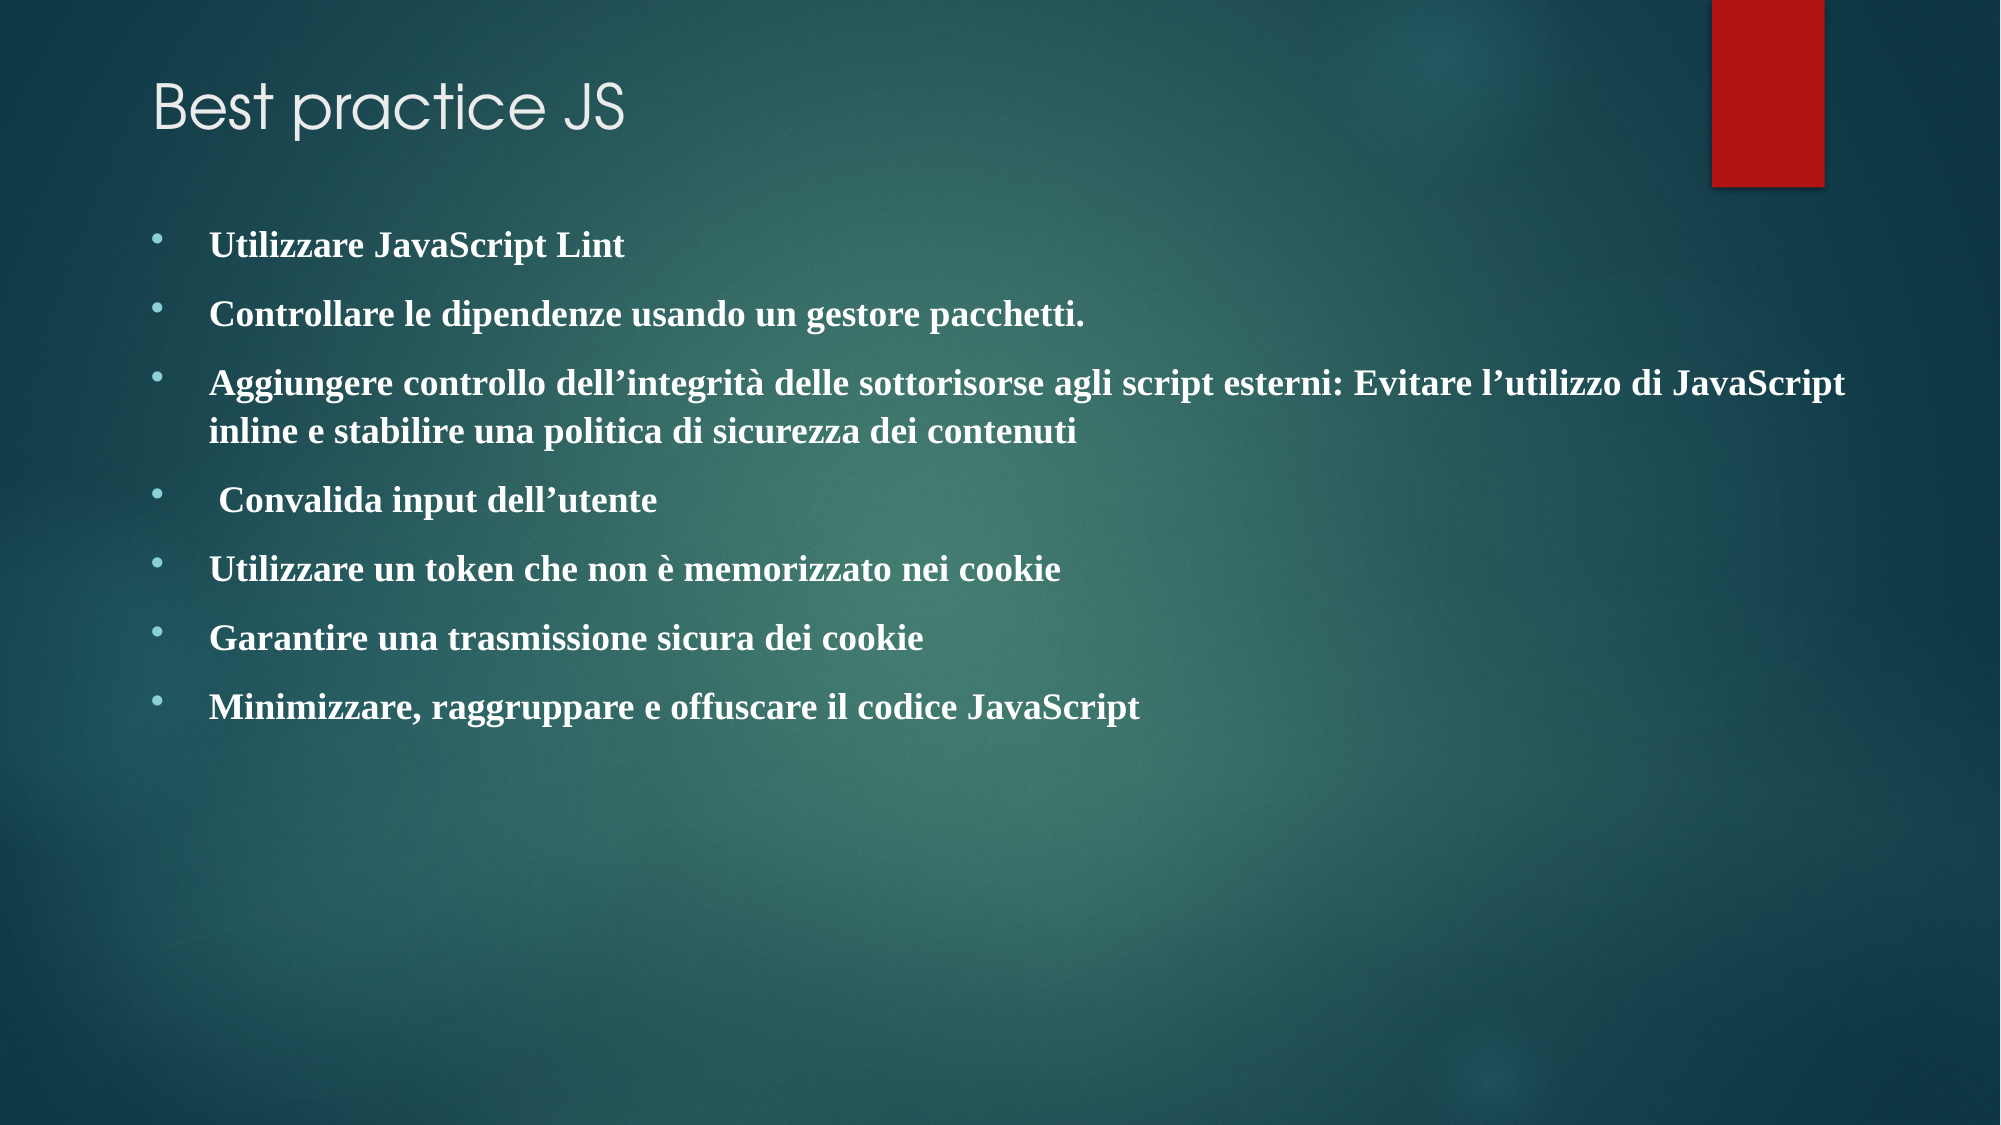

# Best practice JS
Utilizzare JavaScript Lint
Controllare le dipendenze usando un gestore pacchetti.
Aggiungere controllo dell’integrità delle sottorisorse agli script esterni: Evitare l’utilizzo di JavaScript inline e stabilire una politica di sicurezza dei contenuti
 Convalida input dell’utente
Utilizzare un token che non è memorizzato nei cookie
Garantire una trasmissione sicura dei cookie
Minimizzare, raggruppare e offuscare il codice JavaScript